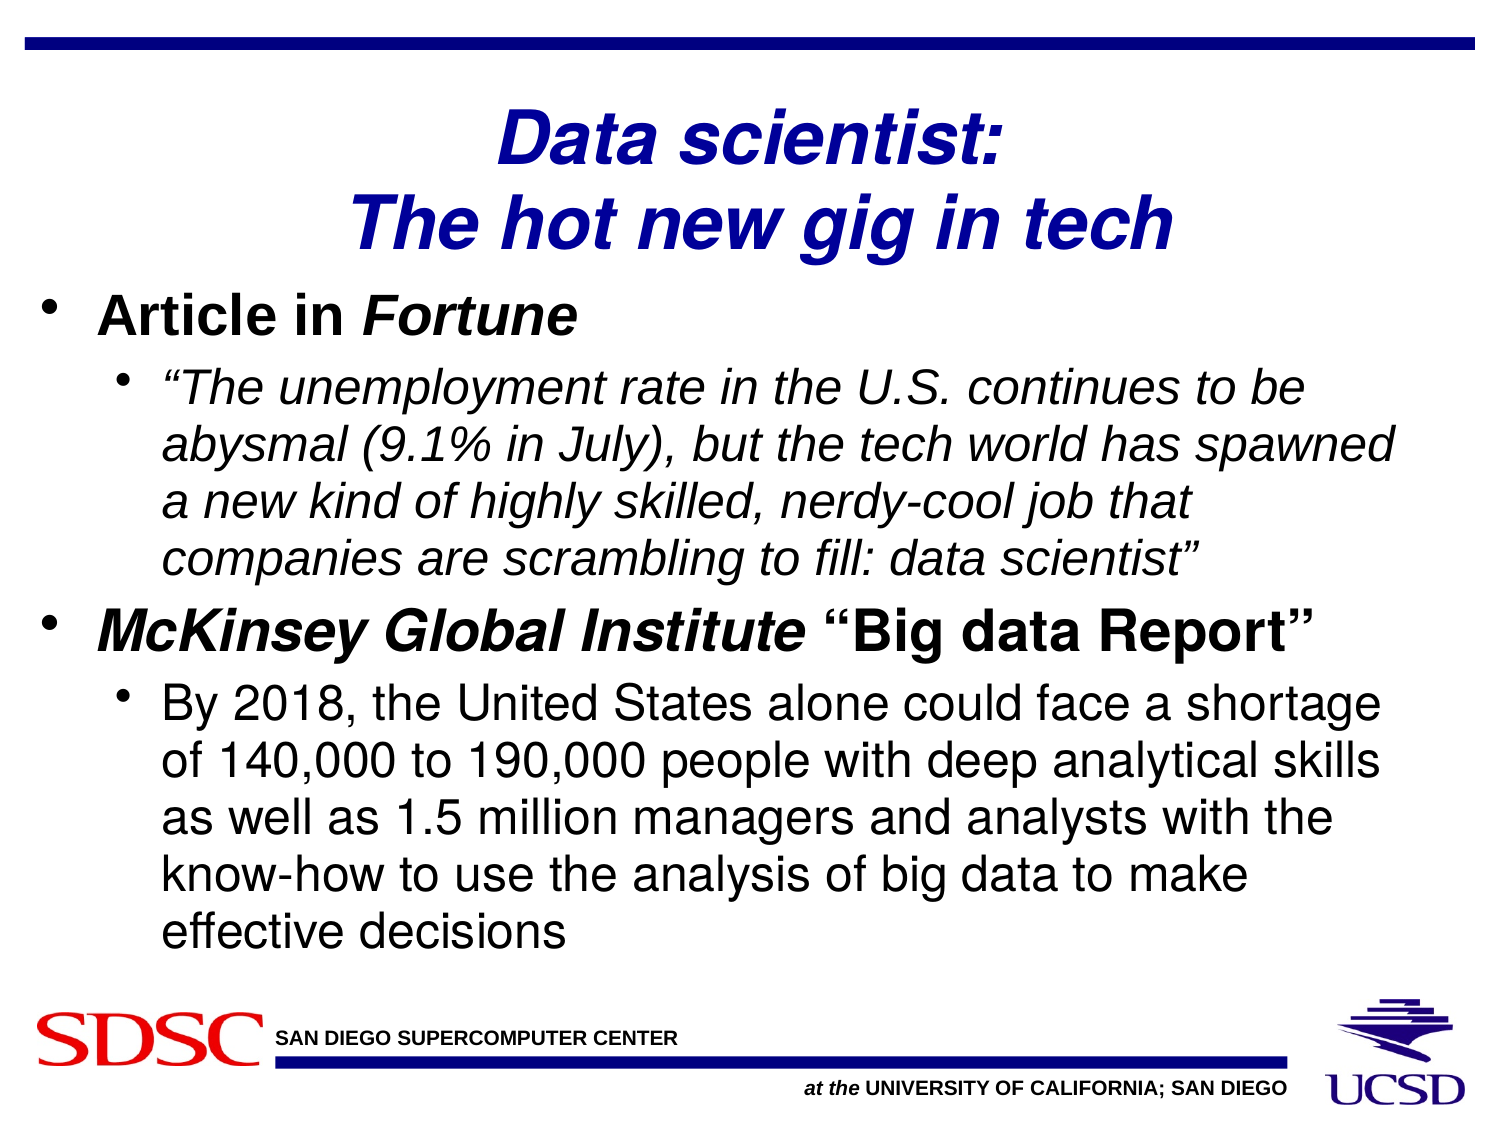

# Data scientist: The hot new gig in tech
Article in Fortune
“The unemployment rate in the U.S. continues to be abysmal (9.1% in July), but the tech world has spawned a new kind of highly skilled, nerdy-cool job that companies are scrambling to fill: data scientist”
McKinsey Global Institute “Big data Report”
By 2018, the United States alone could face a shortage of 140,000 to 190,000 people with deep analytical skills as well as 1.5 million managers and analysts with the know-how to use the analysis of big data to make effective decisions